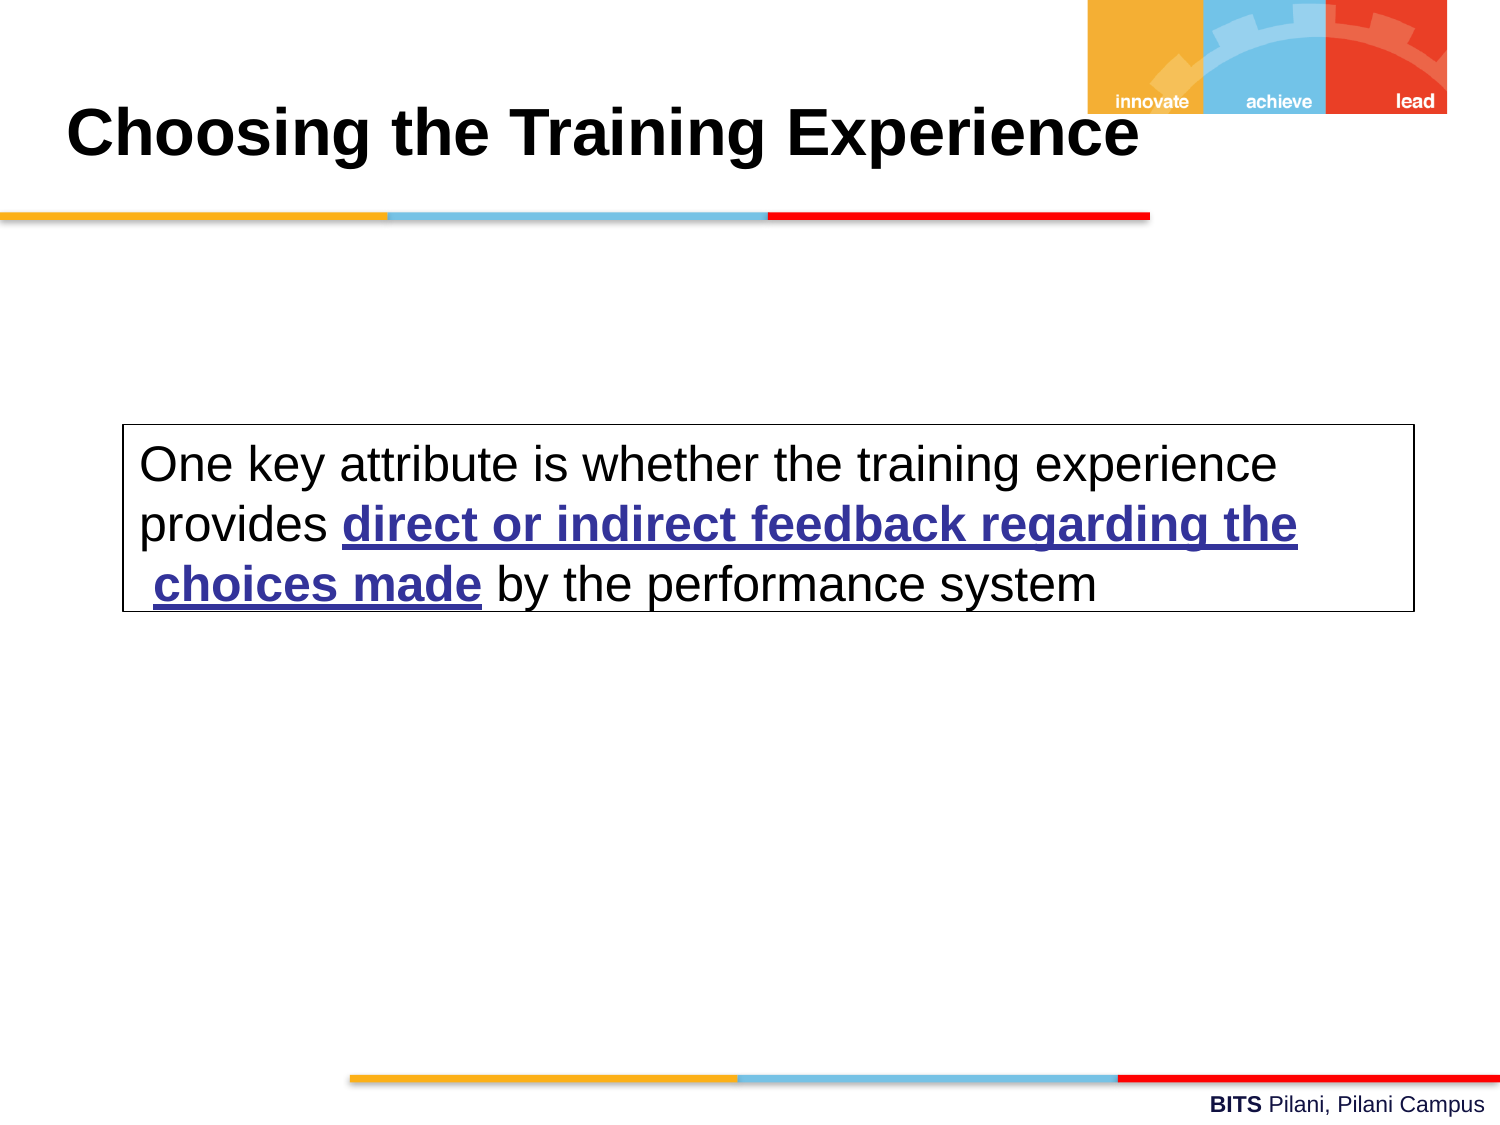

# Choosing the Training Experience
One key attribute is whether the training experience  provides direct or indirect feedback regarding the  choices made by the performance system